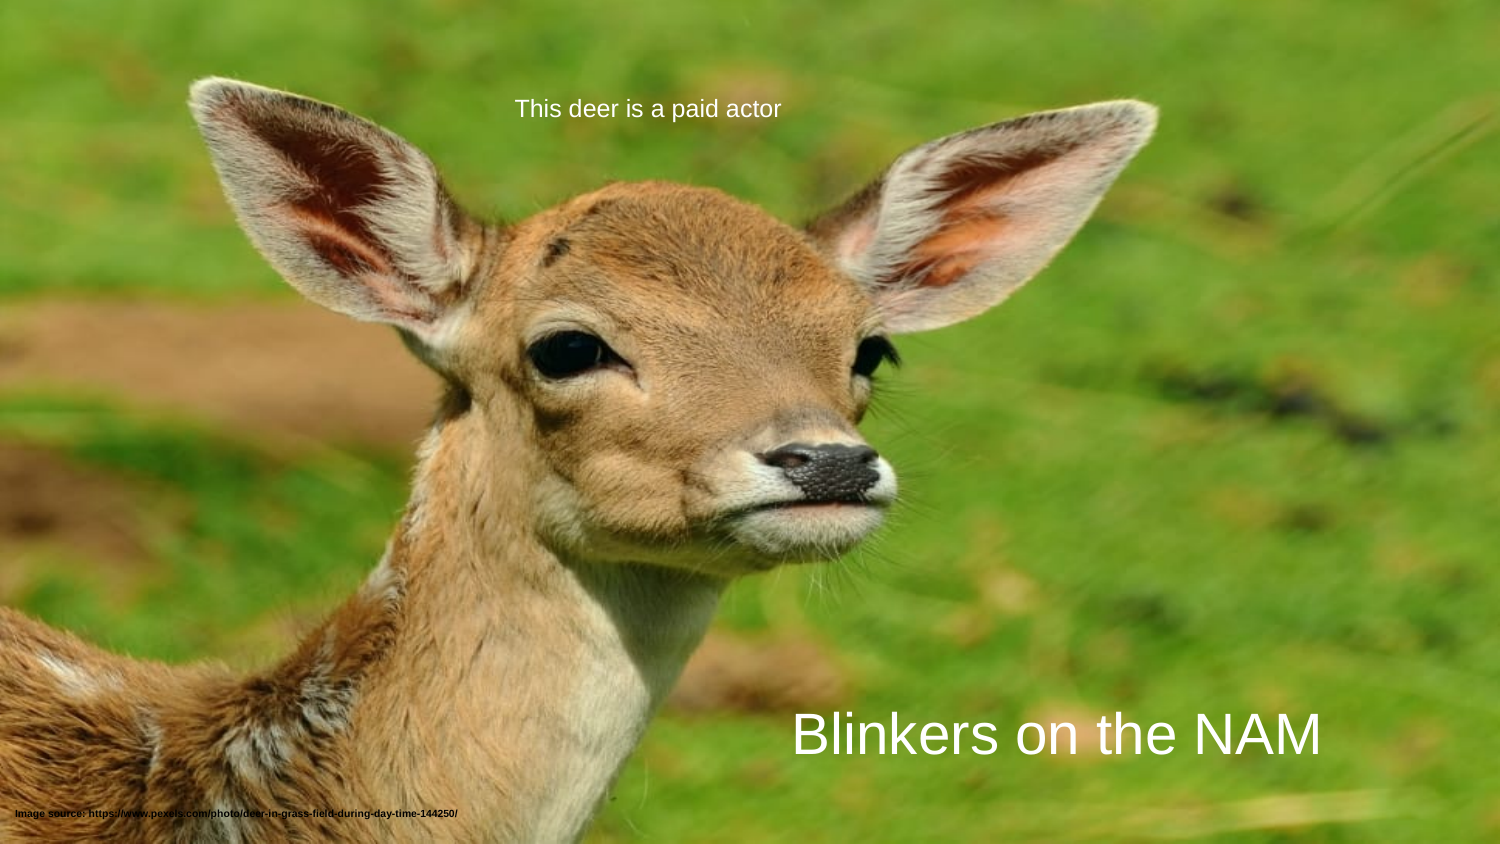

This deer is a paid actor
# Blinkers on the NAM
Image source: https://www.pexels.com/photo/deer-in-grass-field-during-day-time-144250/